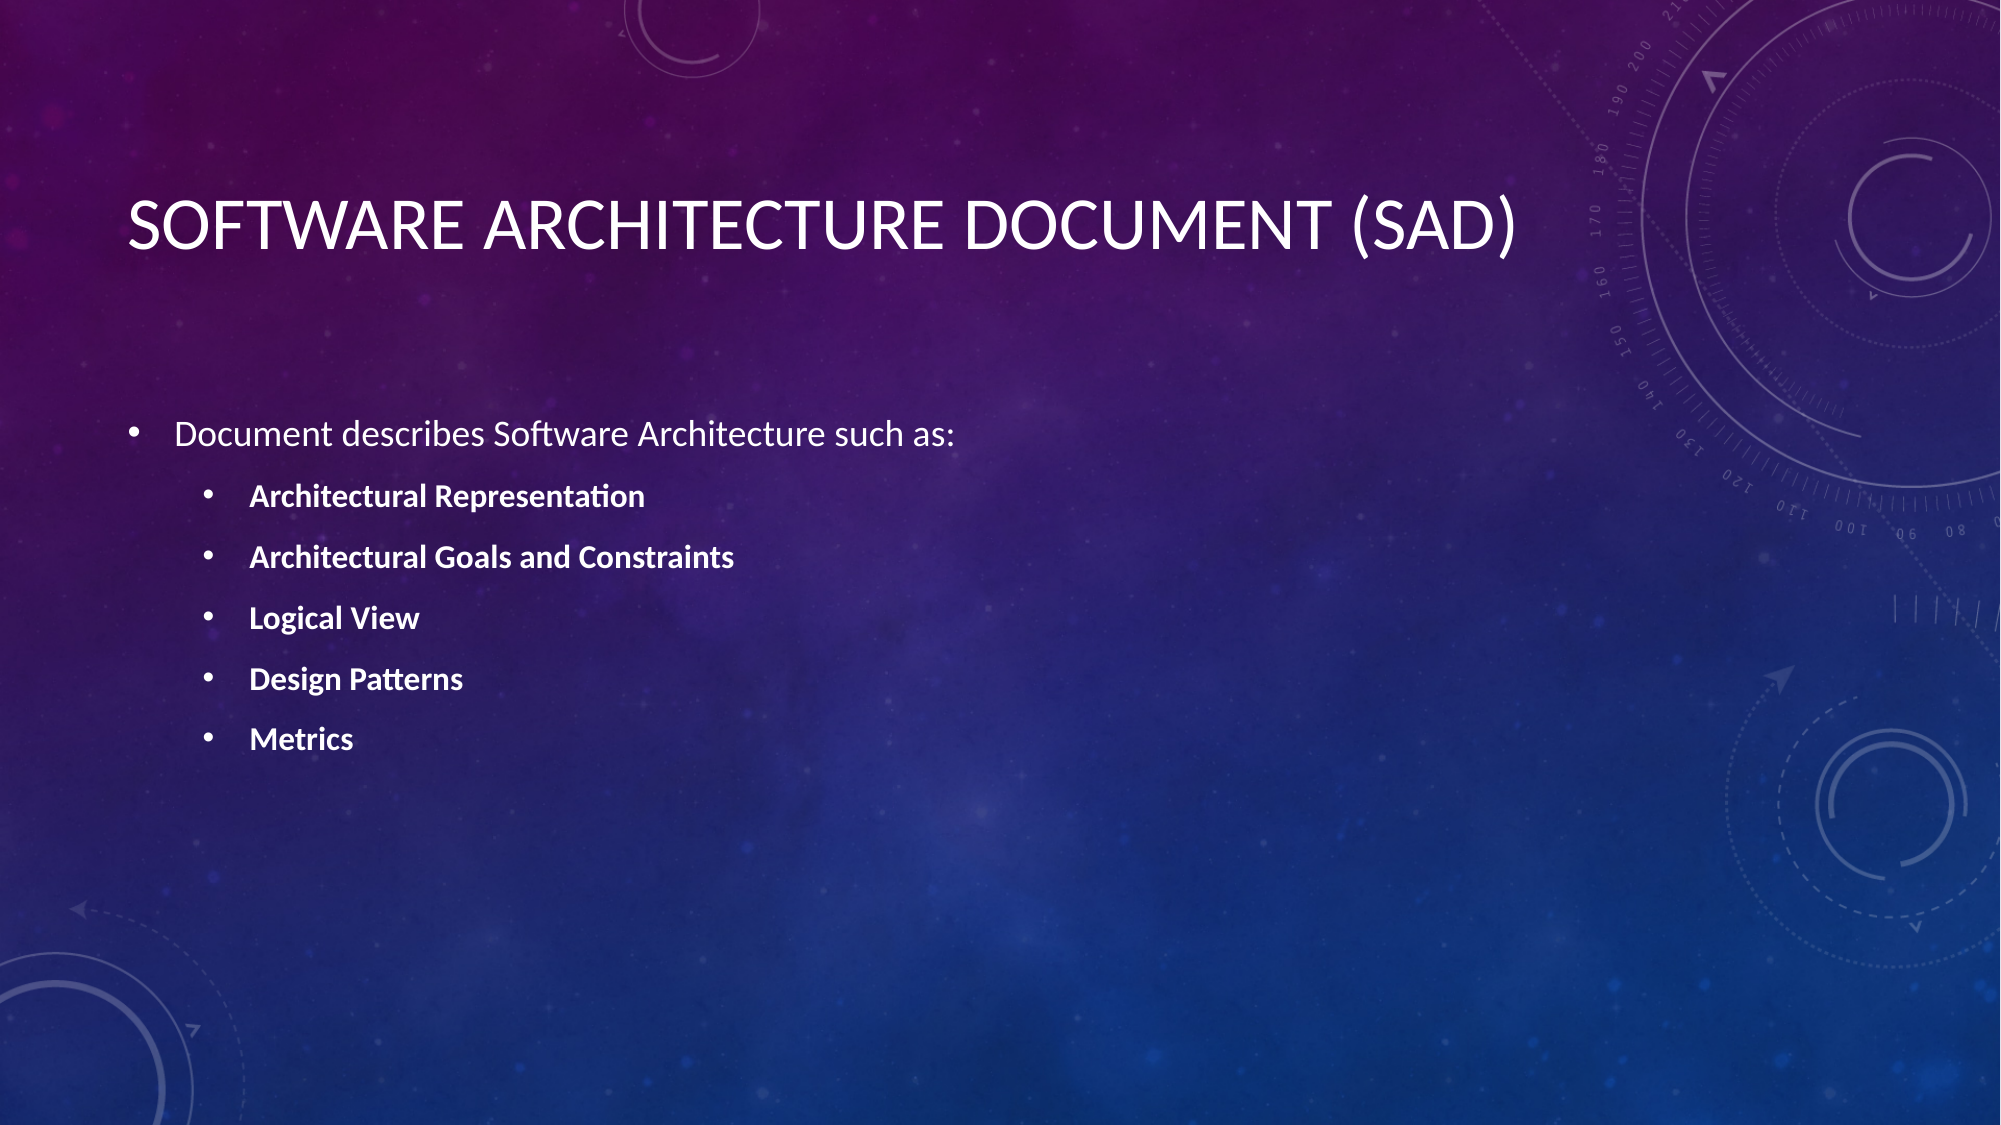

# Software Architecture Document (SAD)
Document describes Software Architecture such as:
Architectural Representation
Architectural Goals and Constraints
Logical View
Design Patterns
Metrics